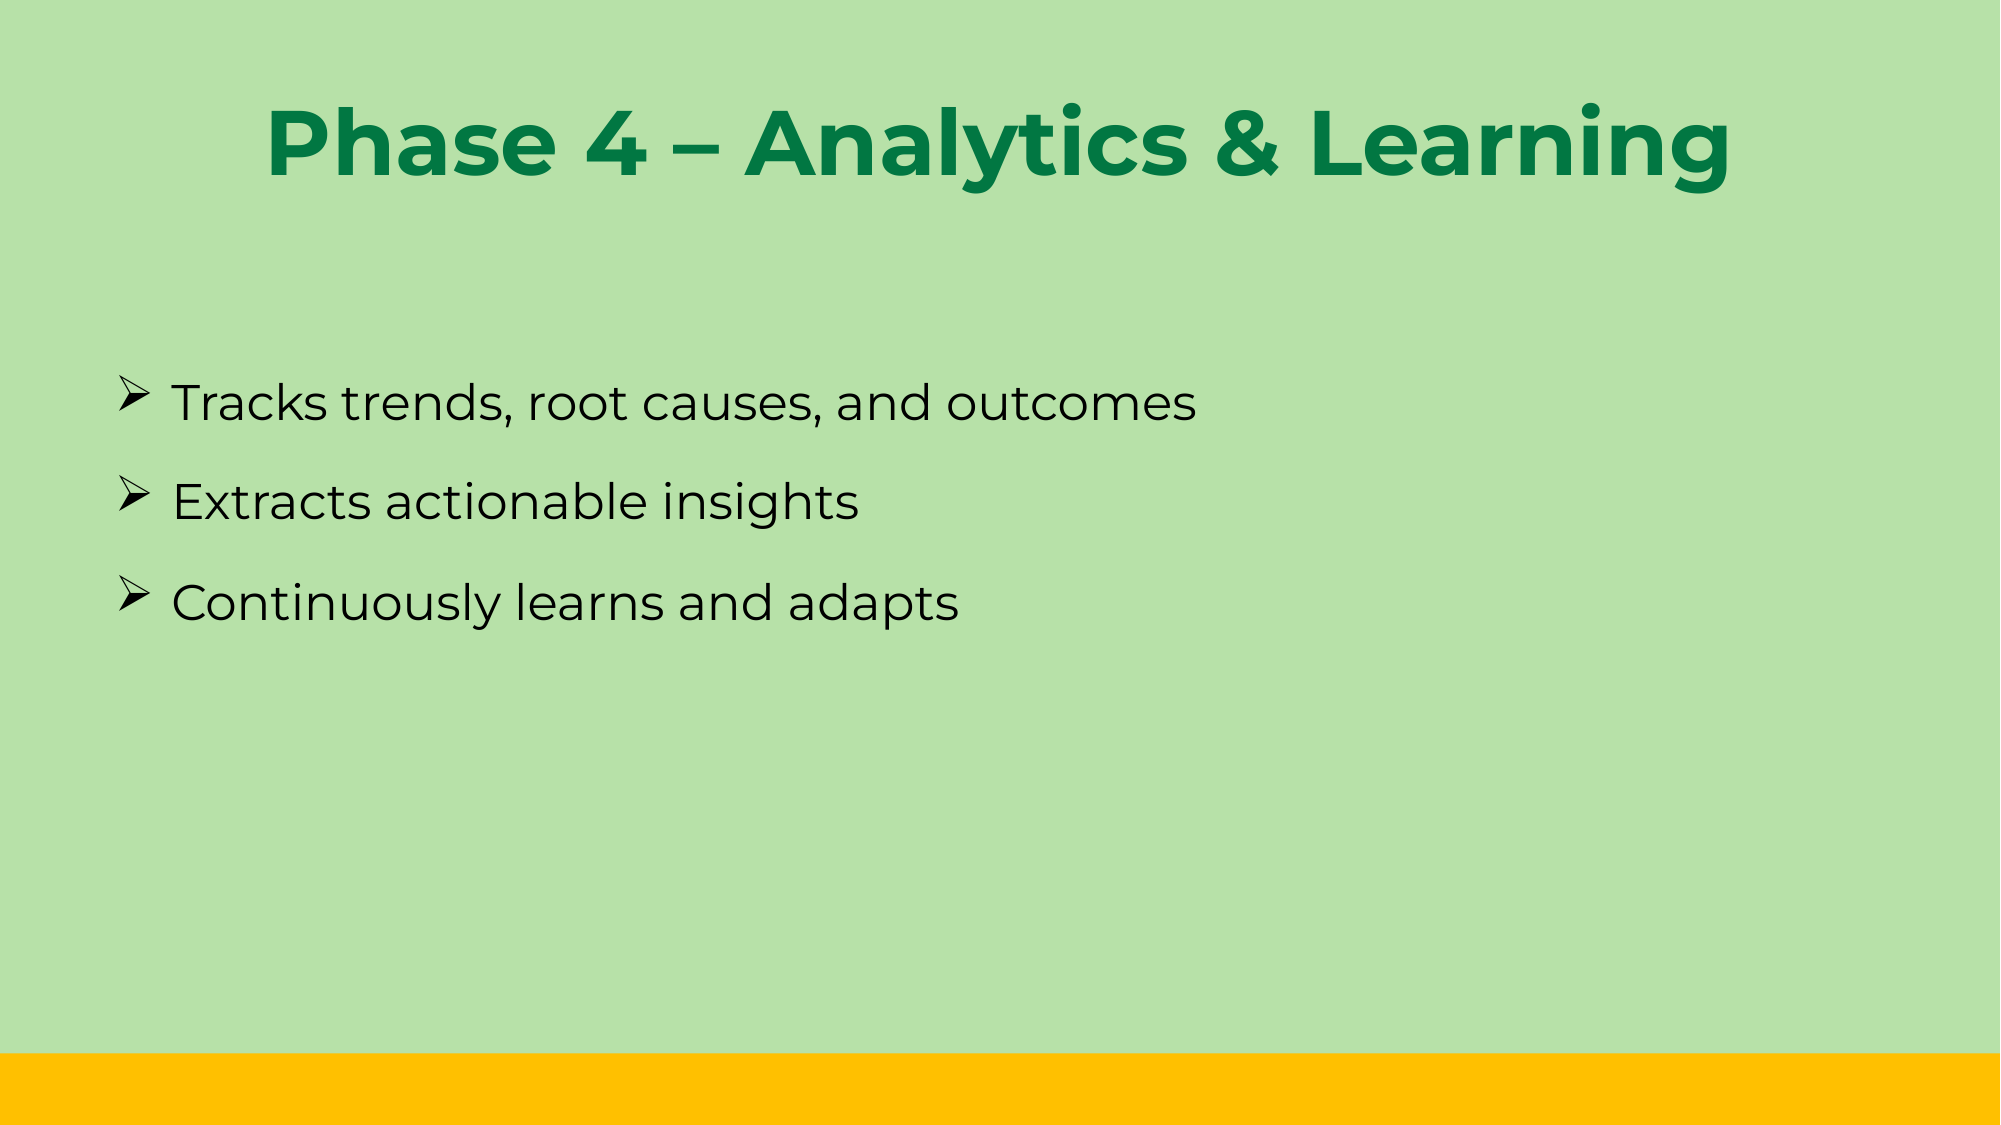

# Phase 4 – Analytics & Learning

Tracks trends, root causes, and outcomes
Extracts actionable insights
Continuously learns and adapts